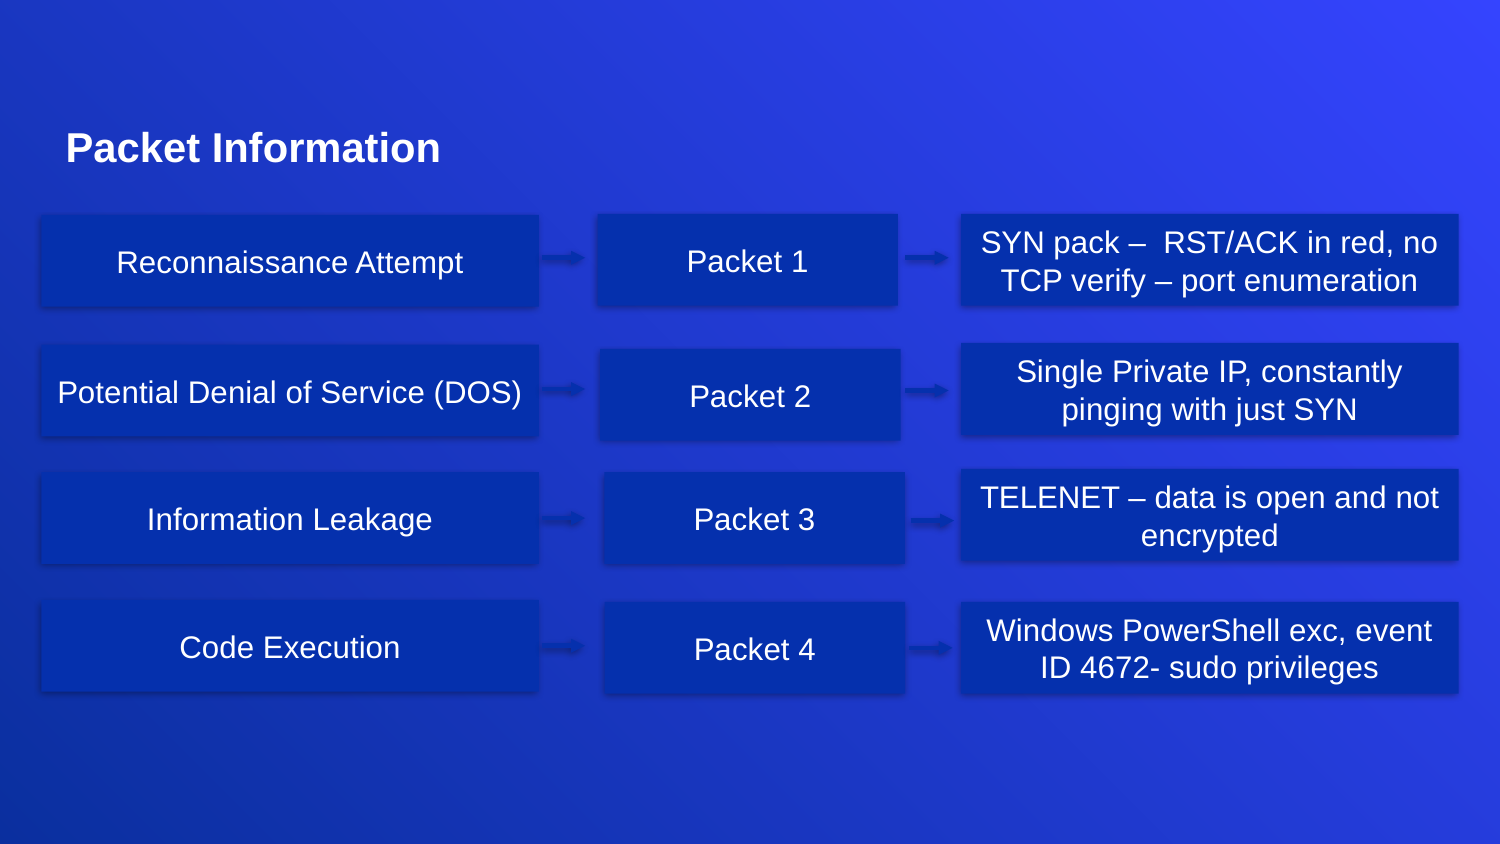

# Packet Information
Packet 1
SYN pack –  RST/ACK in red, no TCP verify – port enumeration
Reconnaissance Attempt
Single Private IP, constantly pinging with just SYN
Potential Denial of Service (DOS)
Packet 2

TELENET – data is open and not encrypted
Information Leakage
Packet 3
Code Execution
Packet 4
Windows PowerShell exc, event ID 4672- sudo privileges